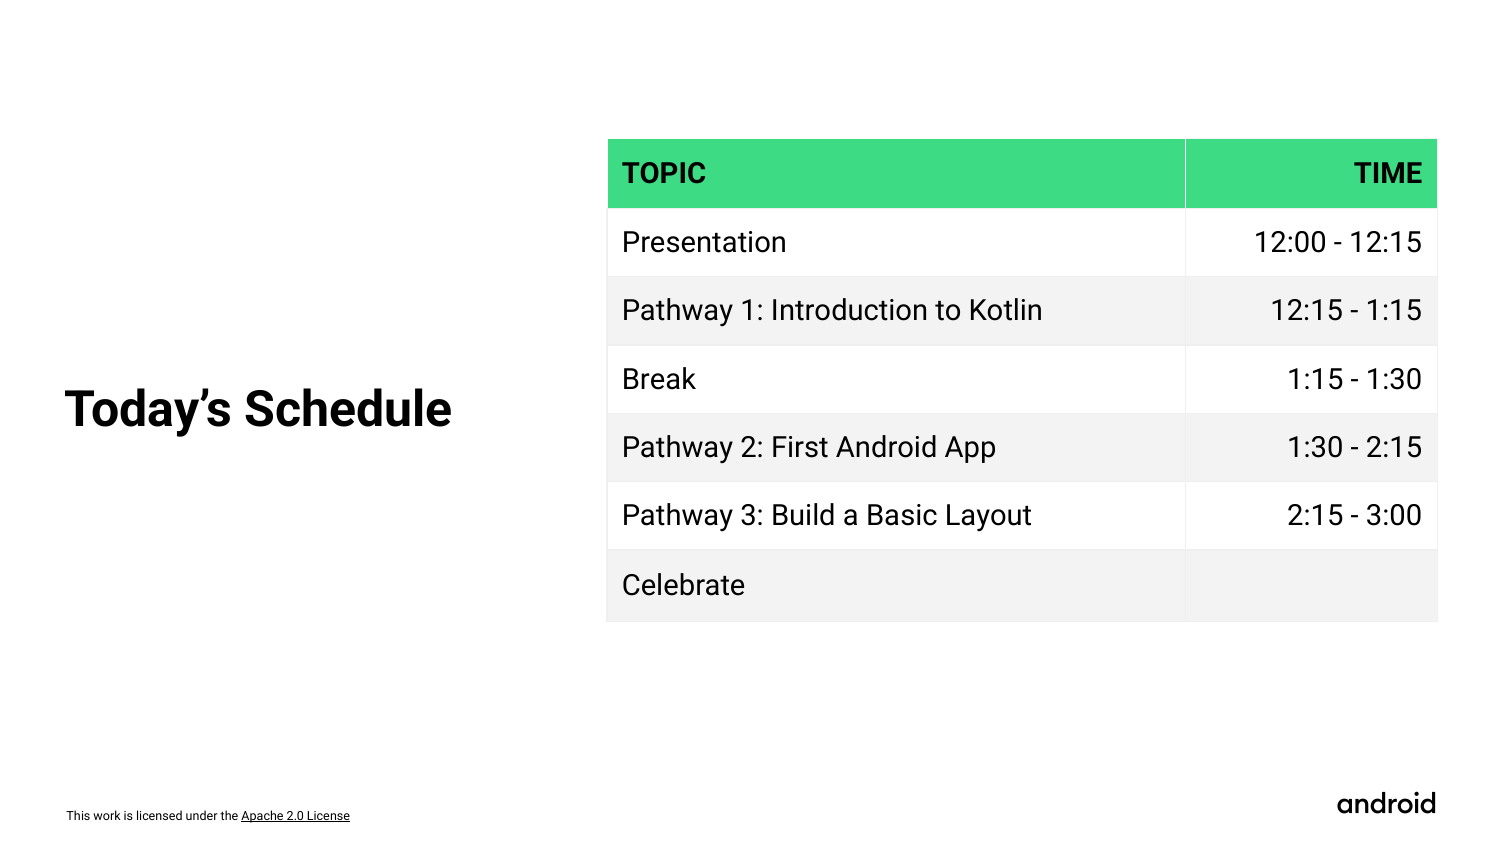

| TOPIC | TIME |
| --- | --- |
| Presentation | 12:00 - 12:15 |
| Pathway 1: Introduction to Kotlin | 12:15 - 1:15 |
| Break | 1:15 - 1:30 |
| Pathway 2: First Android App | 1:30 - 2:15 |
| Pathway 3: Build a Basic Layout | 2:15 - 3:00 |
| Celebrate |  |
Today’s Schedule